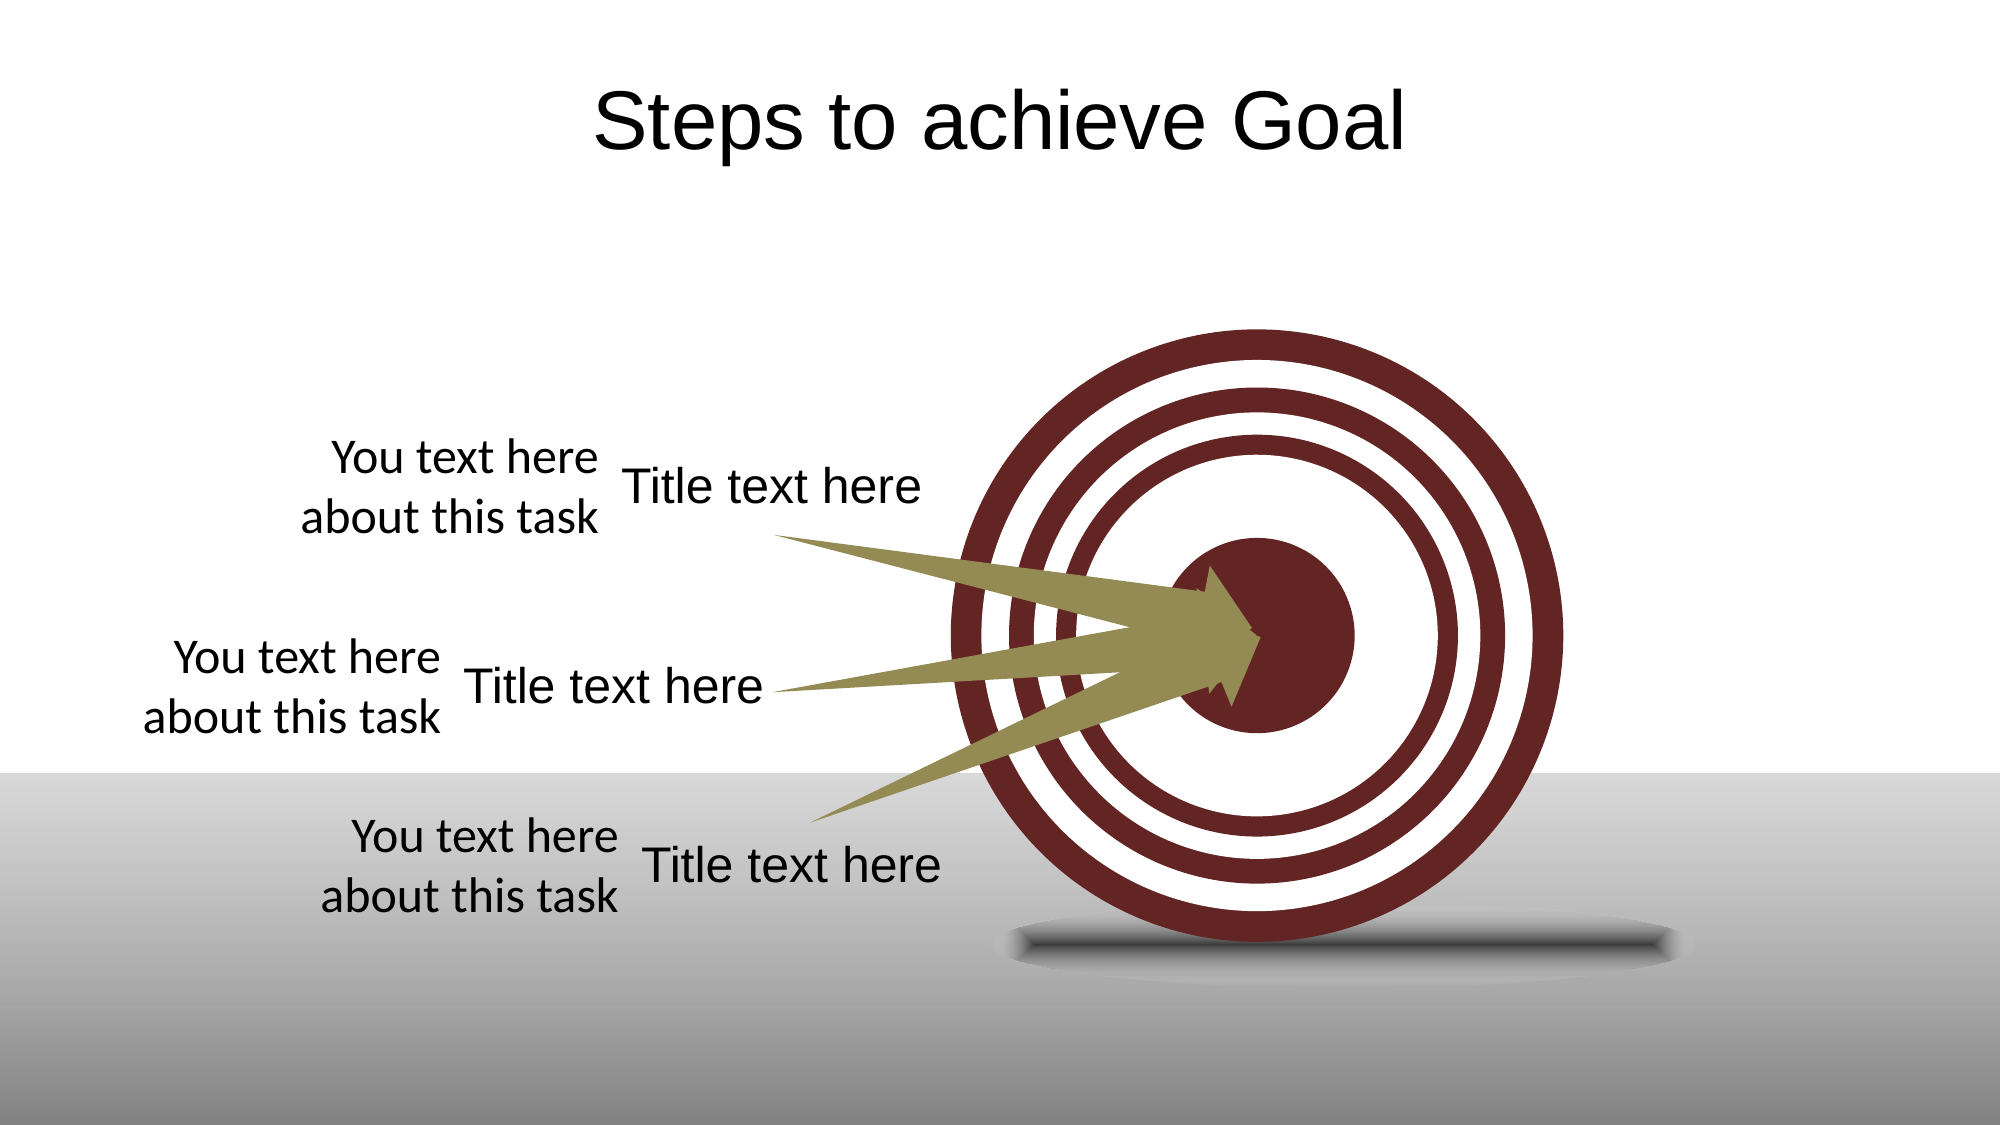

# Steps to achieve Goal

You text here about this task
Title text here

You text here about this task
Title text here

You text here about this task
Title text here